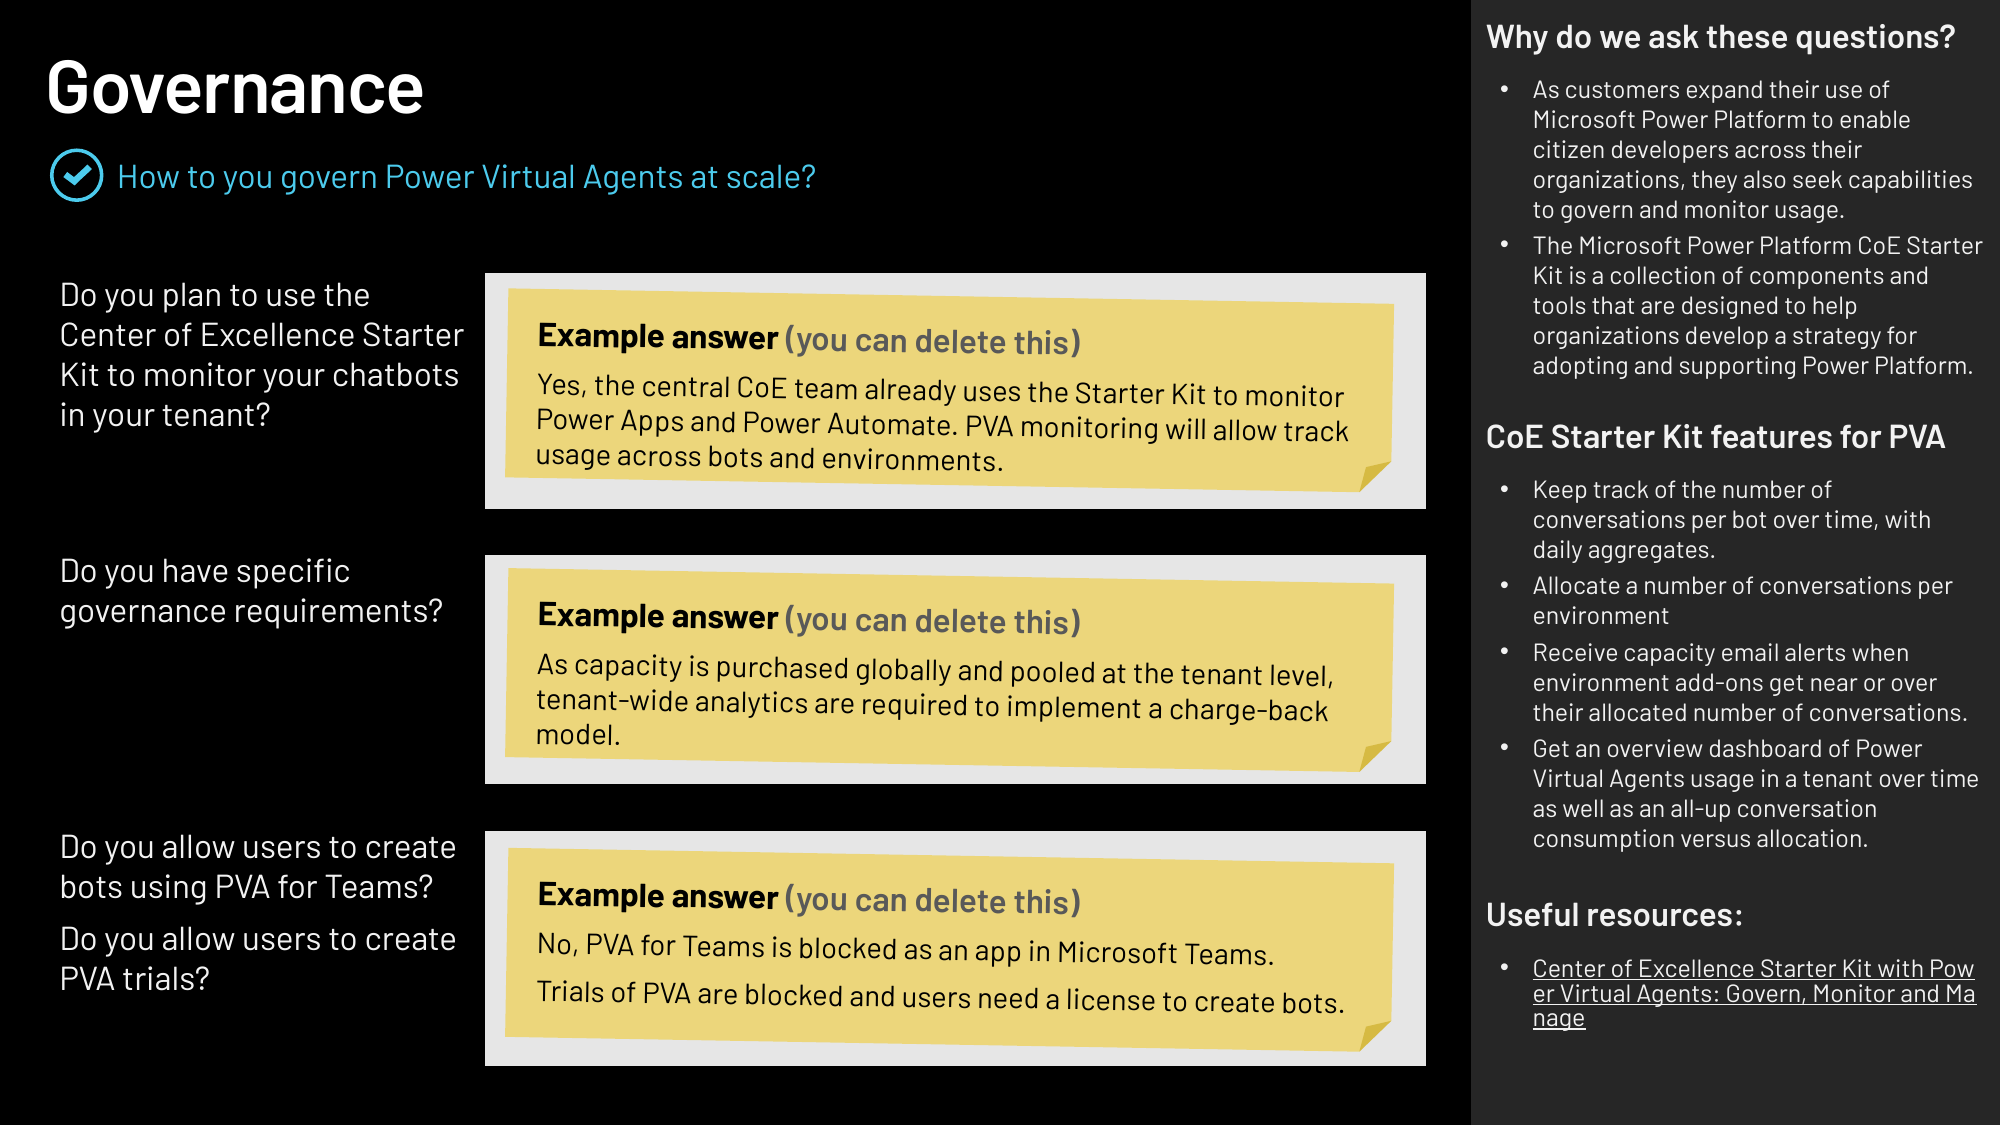

Why do we ask these questions?
As customers expand their use of Microsoft Power Platform to enable citizen developers across their organizations, they also seek capabilities to govern and monitor usage.
The Microsoft Power Platform CoE Starter Kit is a collection of components and tools that are designed to help organizations develop a strategy for adopting and supporting Power Platform.

CoE Starter Kit features for PVA
Keep track of the number of conversations per bot over time, with daily aggregates.
Allocate a number of conversations per environment
Receive capacity email alerts when environment add-ons get near or over their allocated number of conversations.
Get an overview dashboard of Power Virtual Agents usage in a tenant over time as well as an all-up conversation consumption versus allocation.

Useful resources:
Center of Excellence Starter Kit with Power Virtual Agents: Govern, Monitor and Manage
Governance
How to you govern Power Virtual Agents at scale?
| Do you plan to use the Center of Excellence Starter Kit to monitor your chatbots in your tenant? |  |
| --- | --- |
|  |  |
| Do you have specific governance requirements? |  |
|  |  |
| Do you allow users to create bots using PVA for Teams? Do you allow users to create PVA trials? |  |
Example answer (you can delete this)
Yes, the central CoE team already uses the Starter Kit to monitor Power Apps and Power Automate. PVA monitoring will allow track usage across bots and environments.
Example answer (you can delete this)
As capacity is purchased globally and pooled at the tenant level, tenant-wide analytics are required to implement a charge-back model.
Example answer (you can delete this)
No, PVA for Teams is blocked as an app in Microsoft Teams.
Trials of PVA are blocked and users need a license to create bots.